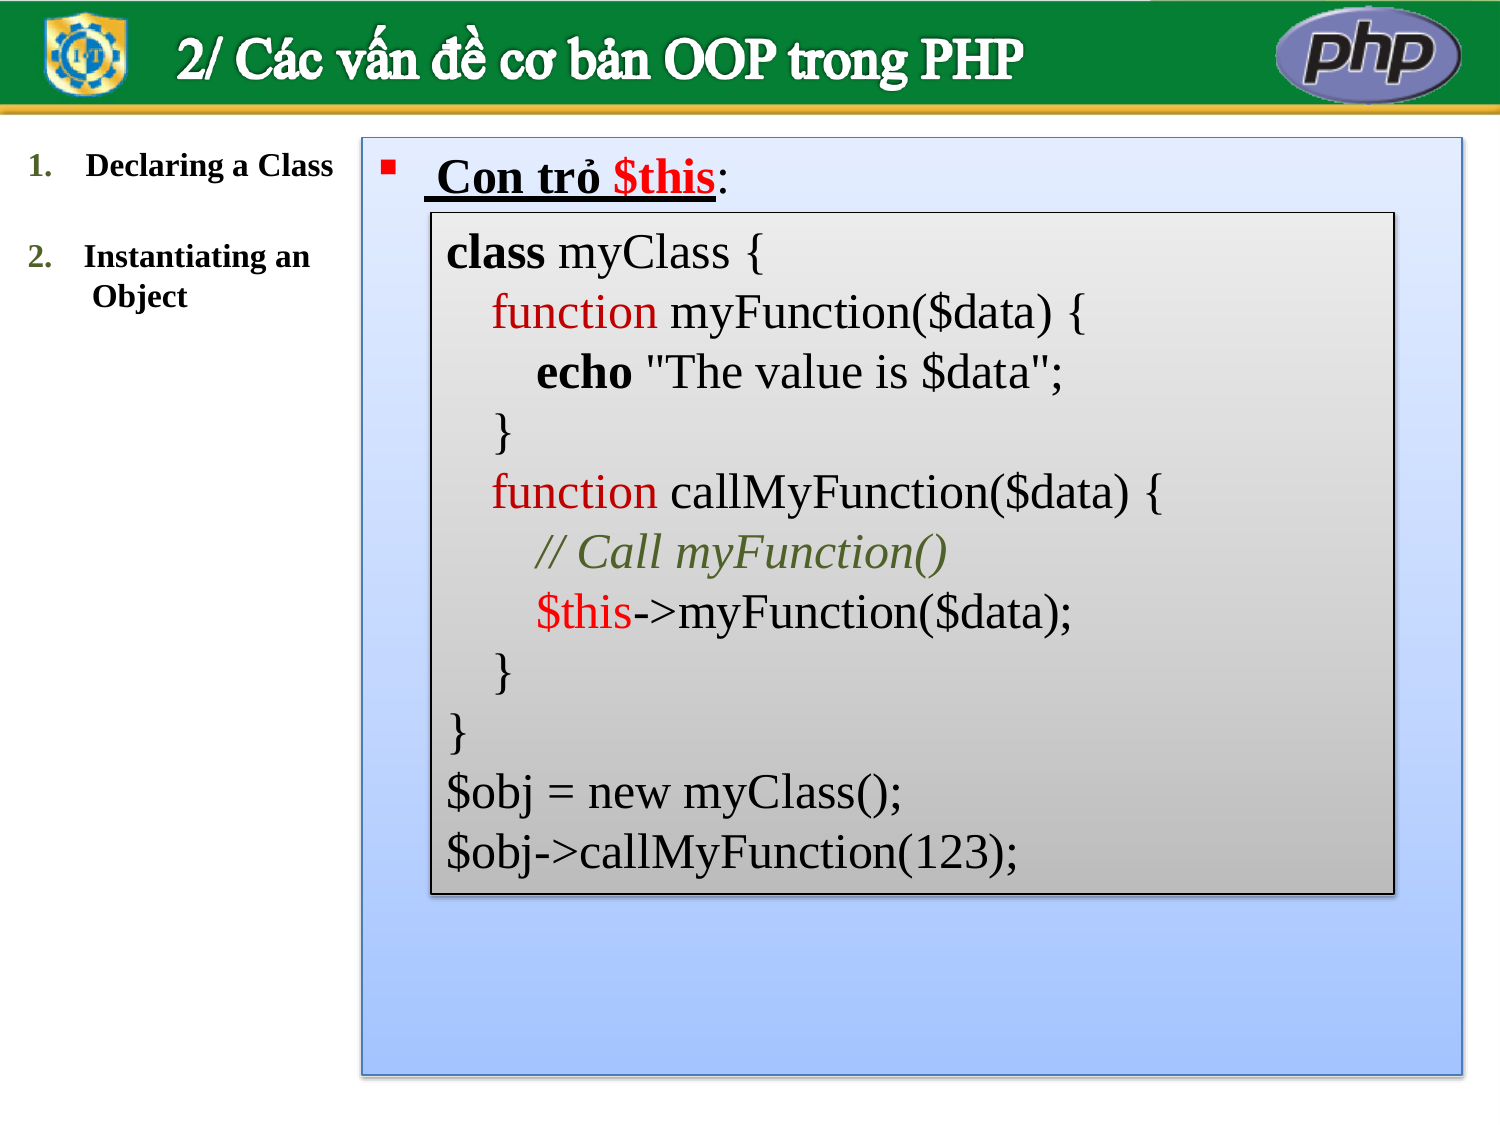

Con trỏ $this:
class myClass {
function myFunction($data) {
echo "The value is $data";
}
function callMyFunction($data) {
// Call myFunction()
$this->myFunction($data);
}
}
$obj = new myClass();
$obj->callMyFunction(123);

1.	Declaring a Class
2.	Instantiating an  Object